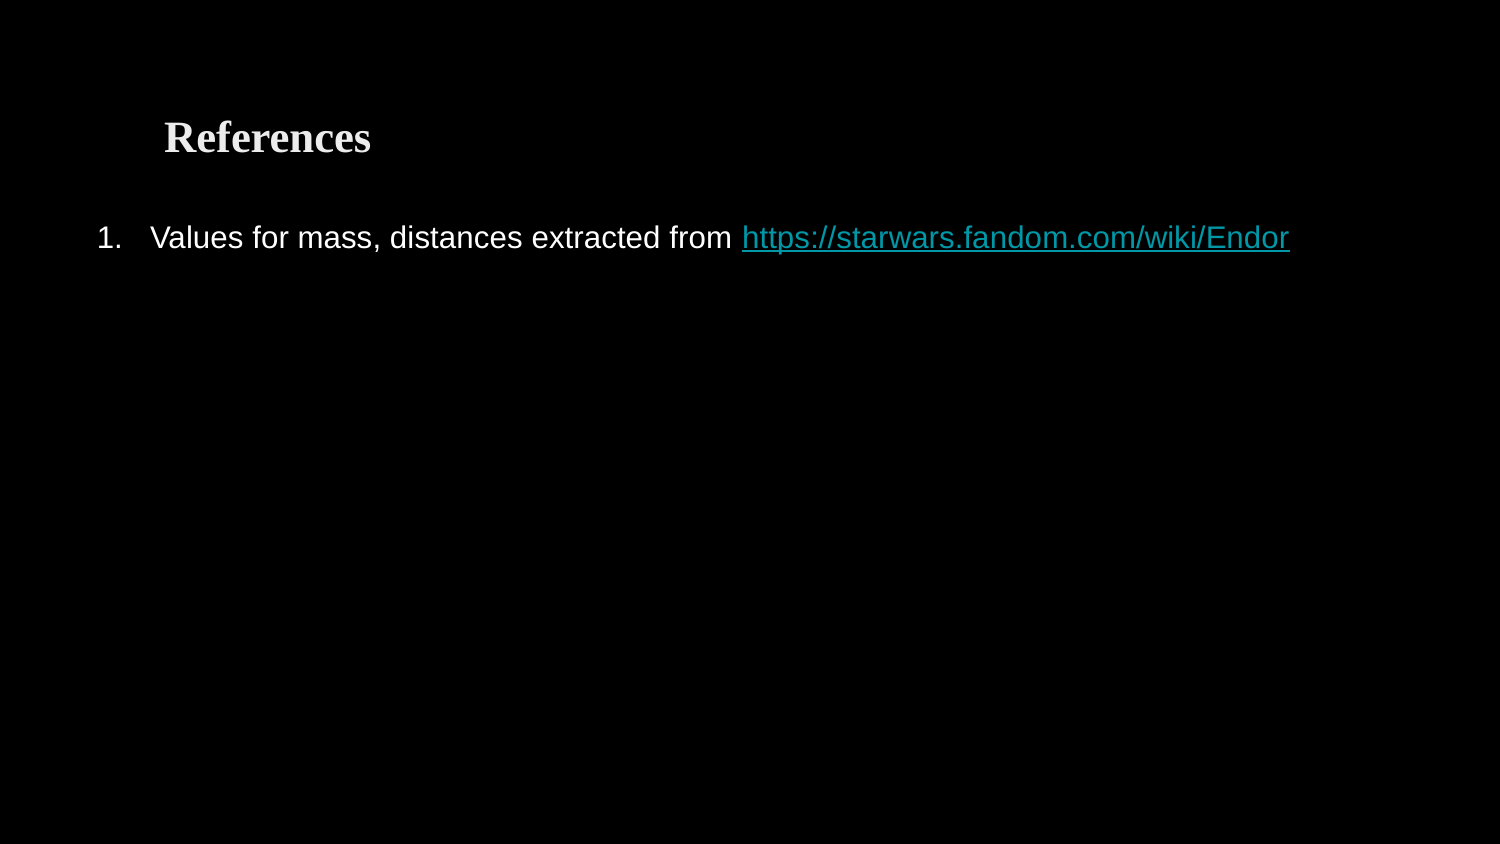

References
Values for mass, distances extracted from https://starwars.fandom.com/wiki/Endor